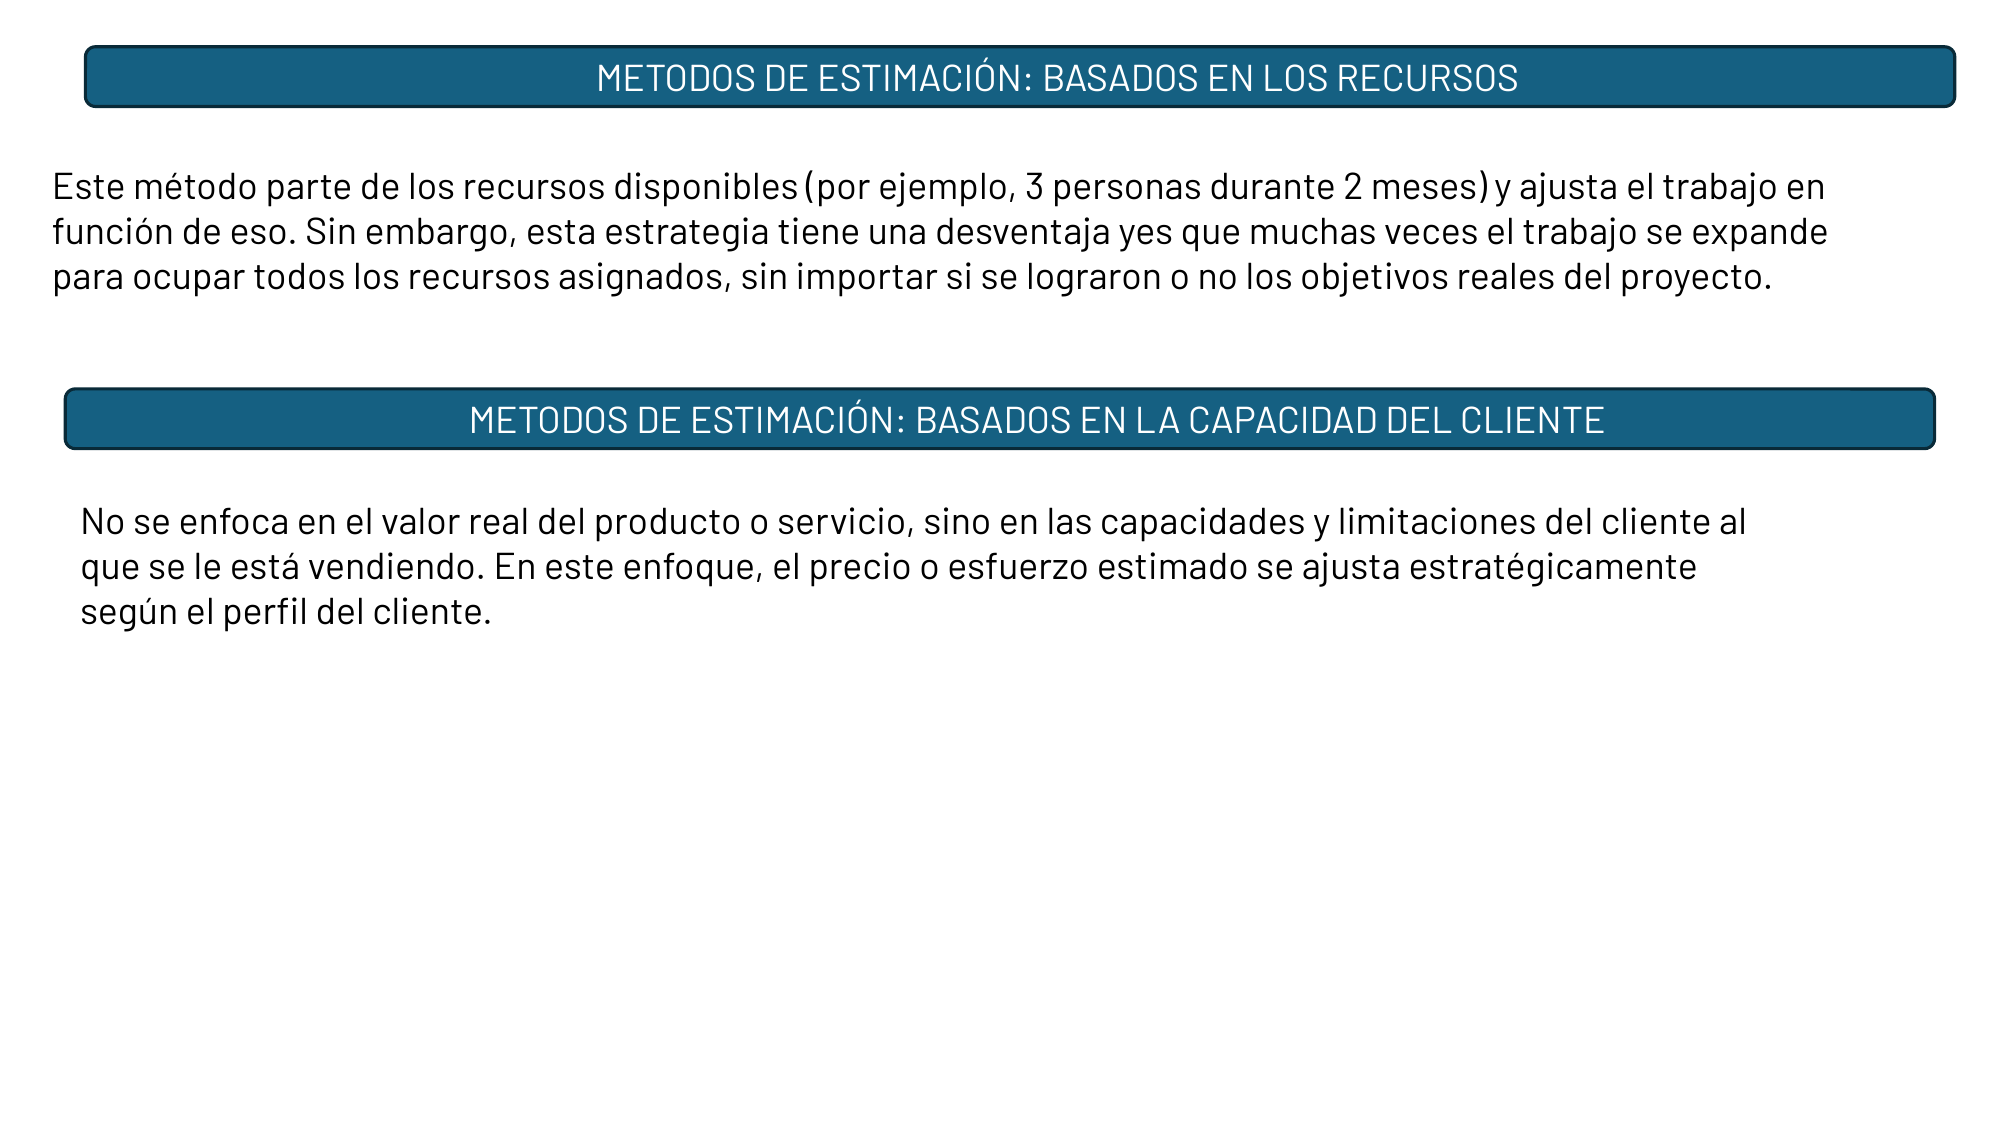

METODOS DE ESTIMACIÓN: BASADOS EN LOS RECURSOS
Este método parte de los recursos disponibles (por ejemplo, 3 personas durante 2 meses) y ajusta el trabajo en función de eso. Sin embargo, esta estrategia tiene una desventaja yes que muchas veces el trabajo se expande para ocupar todos los recursos asignados, sin importar si se lograron o no los objetivos reales del proyecto.
METODOS DE ESTIMACIÓN: BASADOS EN LA CAPACIDAD DEL CLIENTE
No se enfoca en el valor real del producto o servicio, sino en las capacidades y limitaciones del cliente al que se le está vendiendo. En este enfoque, el precio o esfuerzo estimado se ajusta estratégicamente según el perfil del cliente.